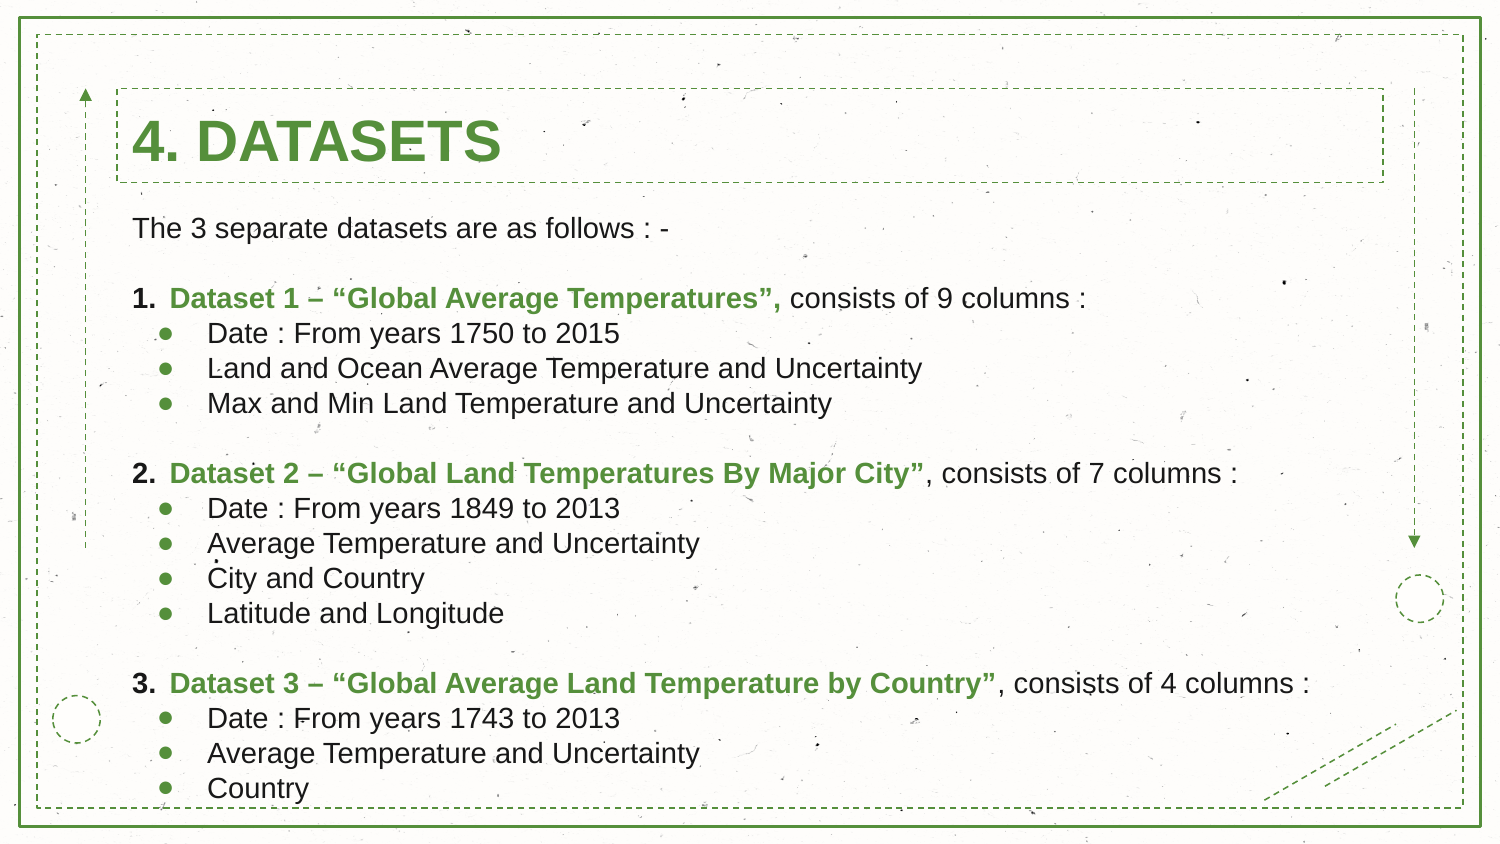

# 4. DATASETS
The 3 separate datasets are as follows : -

Dataset 1 – “Global Average Temperatures”, consists of 9 columns :
Date : From years 1750 to 2015
Land and Ocean Average Temperature and Uncertainty
Max and Min Land Temperature and Uncertainty

Dataset 2 – “Global Land Temperatures By Major City”, consists of 7 columns :
Date : From years 1849 to 2013
Average Temperature and Uncertainty
City and Country
Latitude and Longitude

Dataset 3 – “Global Average Land Temperature by Country”, consists of 4 columns :
Date : From years 1743 to 2013
Average Temperature and Uncertainty
Country